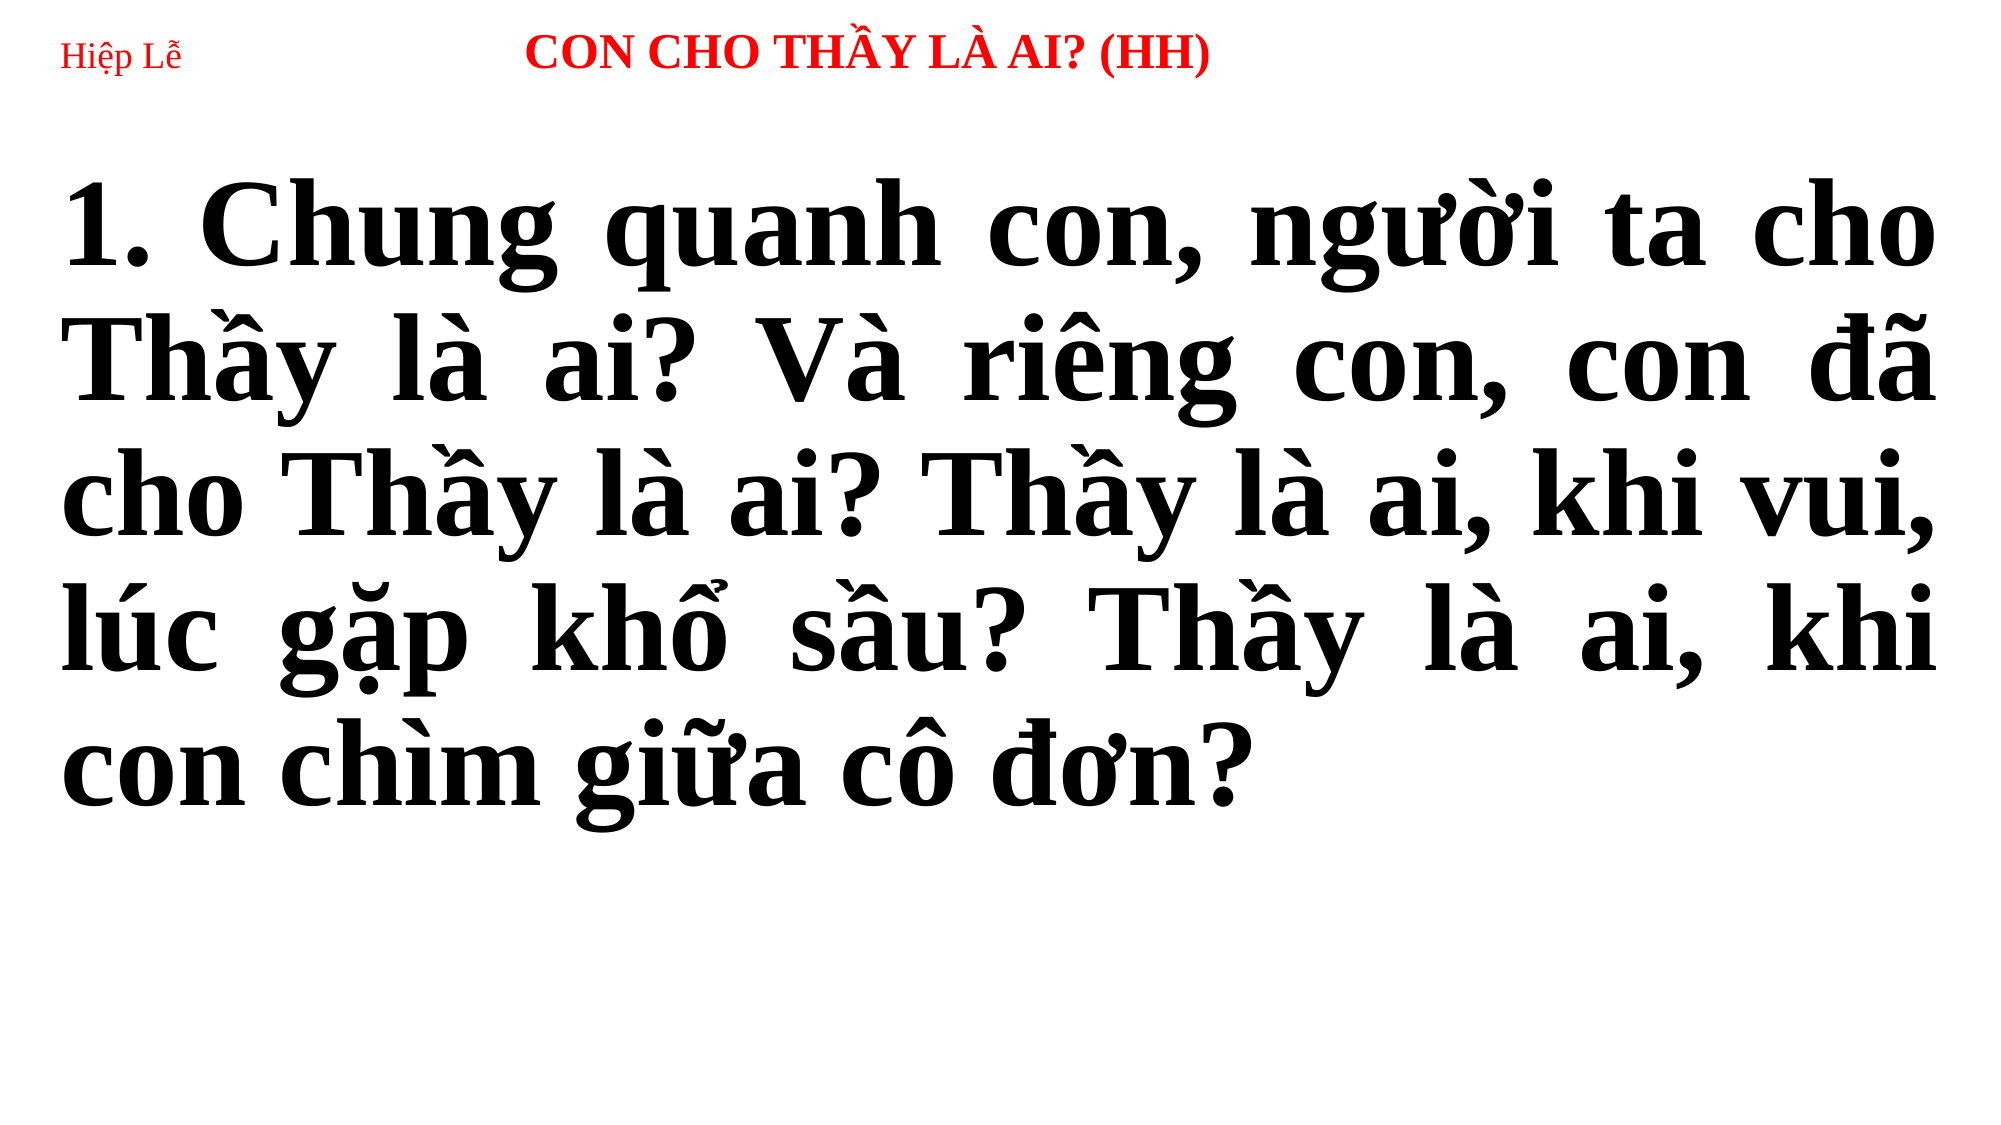

# Hiệp Lễ                                    CON CHO THẦY LÀ AI? (HH)
1. Chung quanh con, người ta cho Thầy là ai? Và riêng con, con đã cho Thầy là ai? Thầy là ai, khi vui, lúc gặp khổ sầu? Thầy là ai, khi con chìm giữa cô đơn?